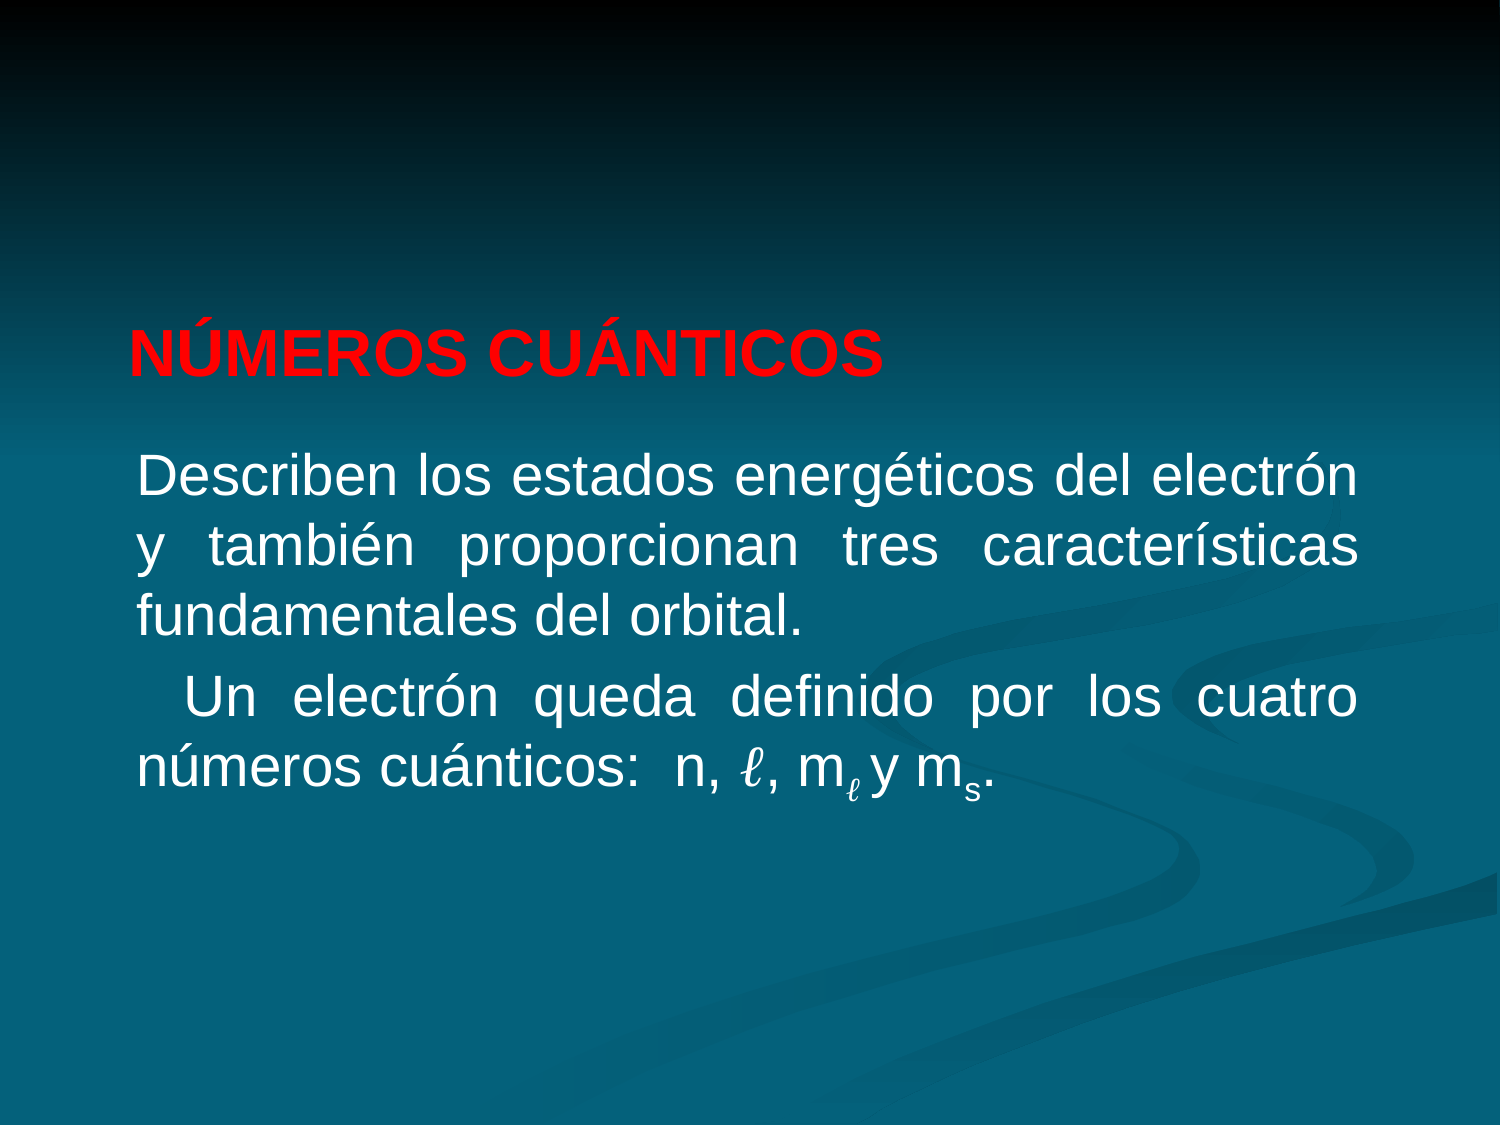

NÚMEROS CUÁNTICOS

   Describen los estados energéticos del electrón y también proporcionan tres características fundamentales del orbital.
   Un electrón queda definido por los cuatro números cuánticos:  n, ℓ, mℓ y ms.